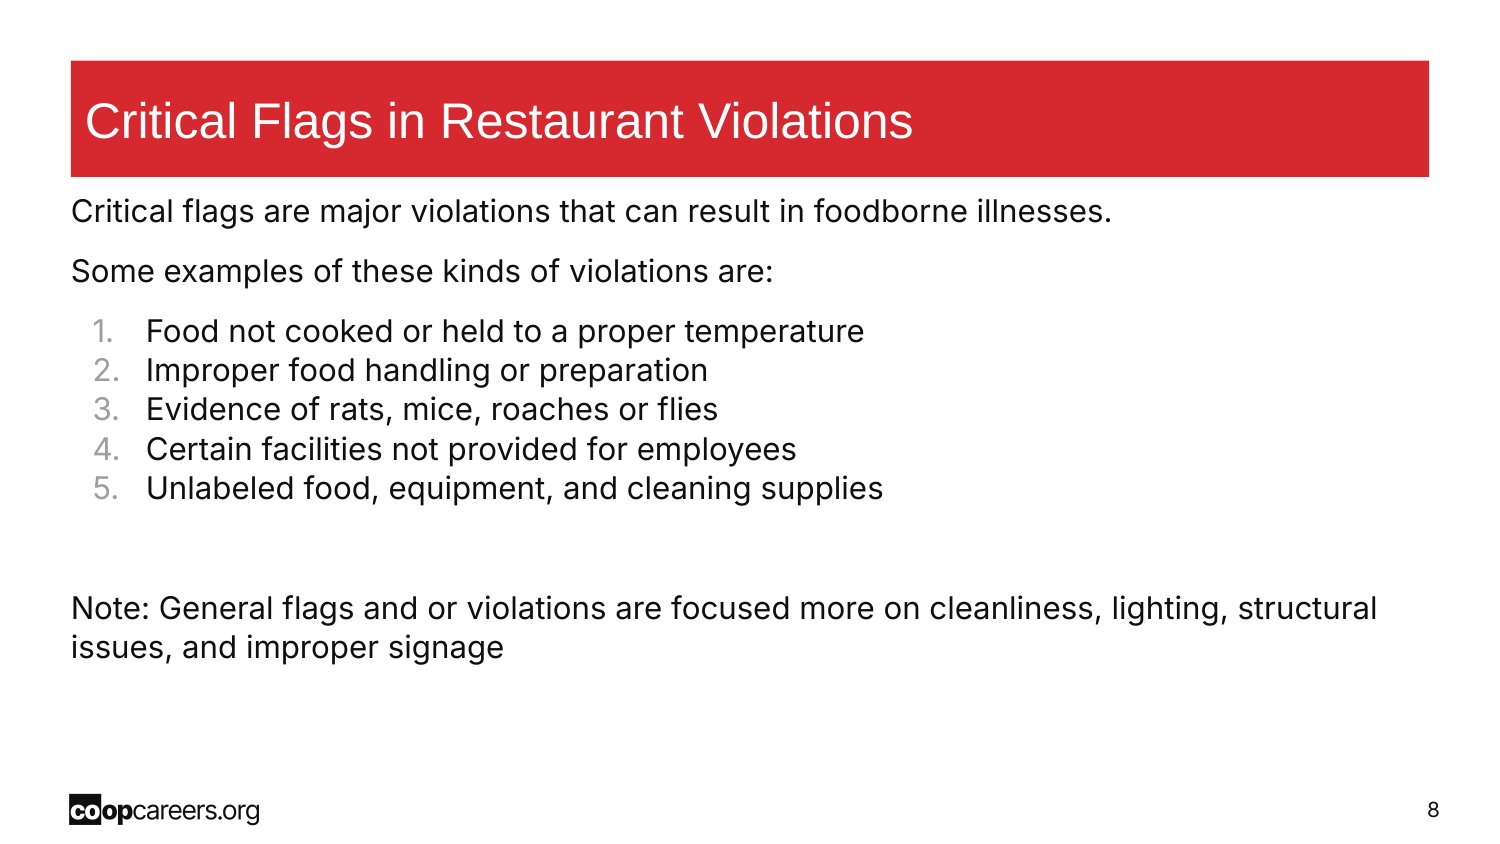

# Critical Flags in Restaurant Violations
Critical flags are major violations that can result in foodborne illnesses.
Some examples of these kinds of violations are:
Food not cooked or held to a proper temperature
Improper food handling or preparation
Evidence of rats, mice, roaches or flies
Certain facilities not provided for employees
Unlabeled food, equipment, and cleaning supplies

Note: General flags and or violations are focused more on cleanliness, lighting, structural issues, and improper signage
8